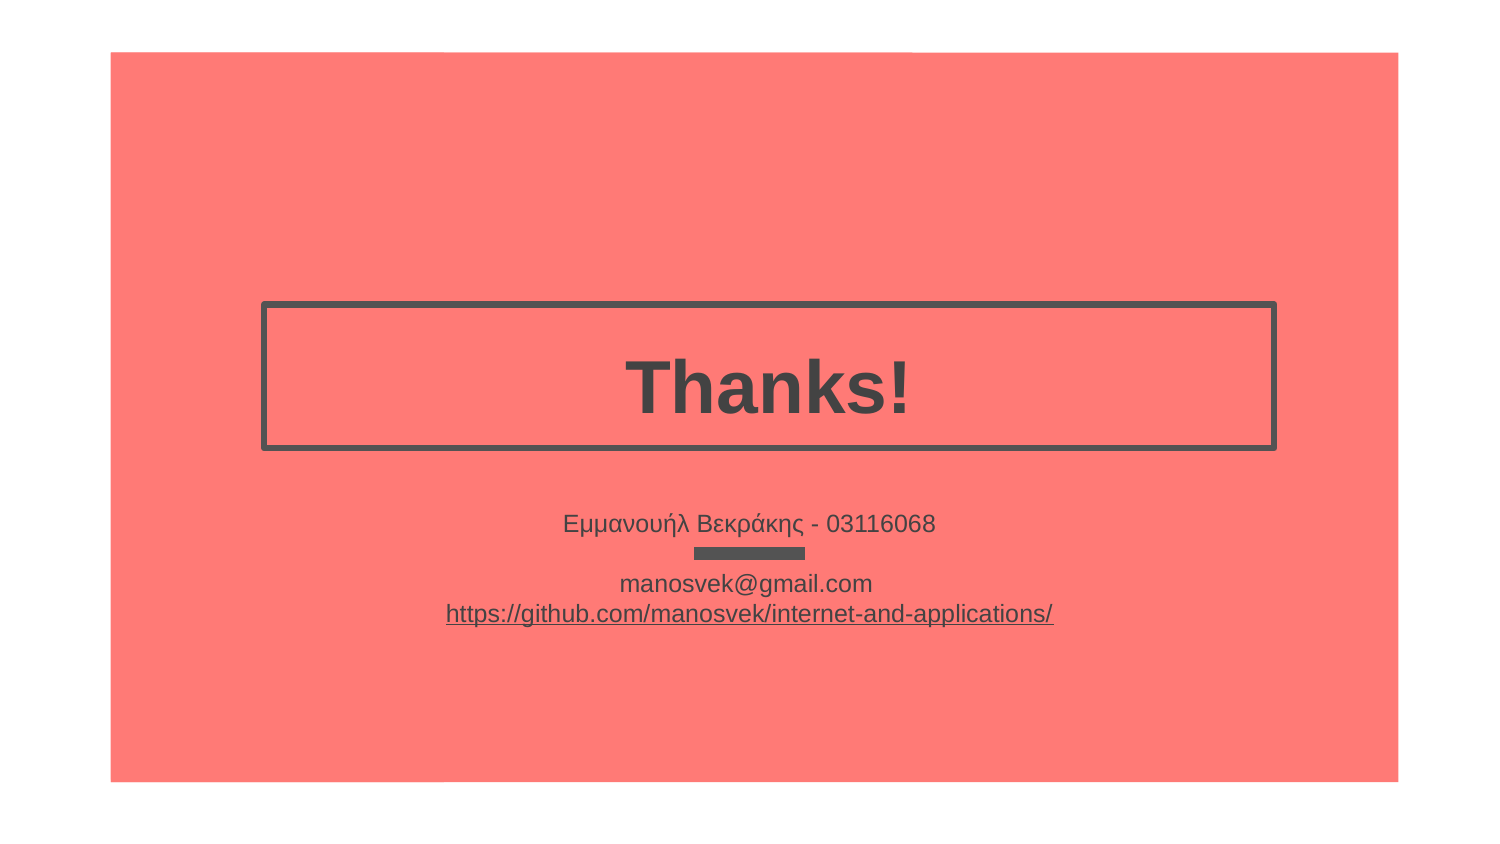

# Thanks!
Εμμανουήλ Βεκράκης - 03116068

manosvek@gmail.com
https://github.com/manosvek/internet-and-applications/